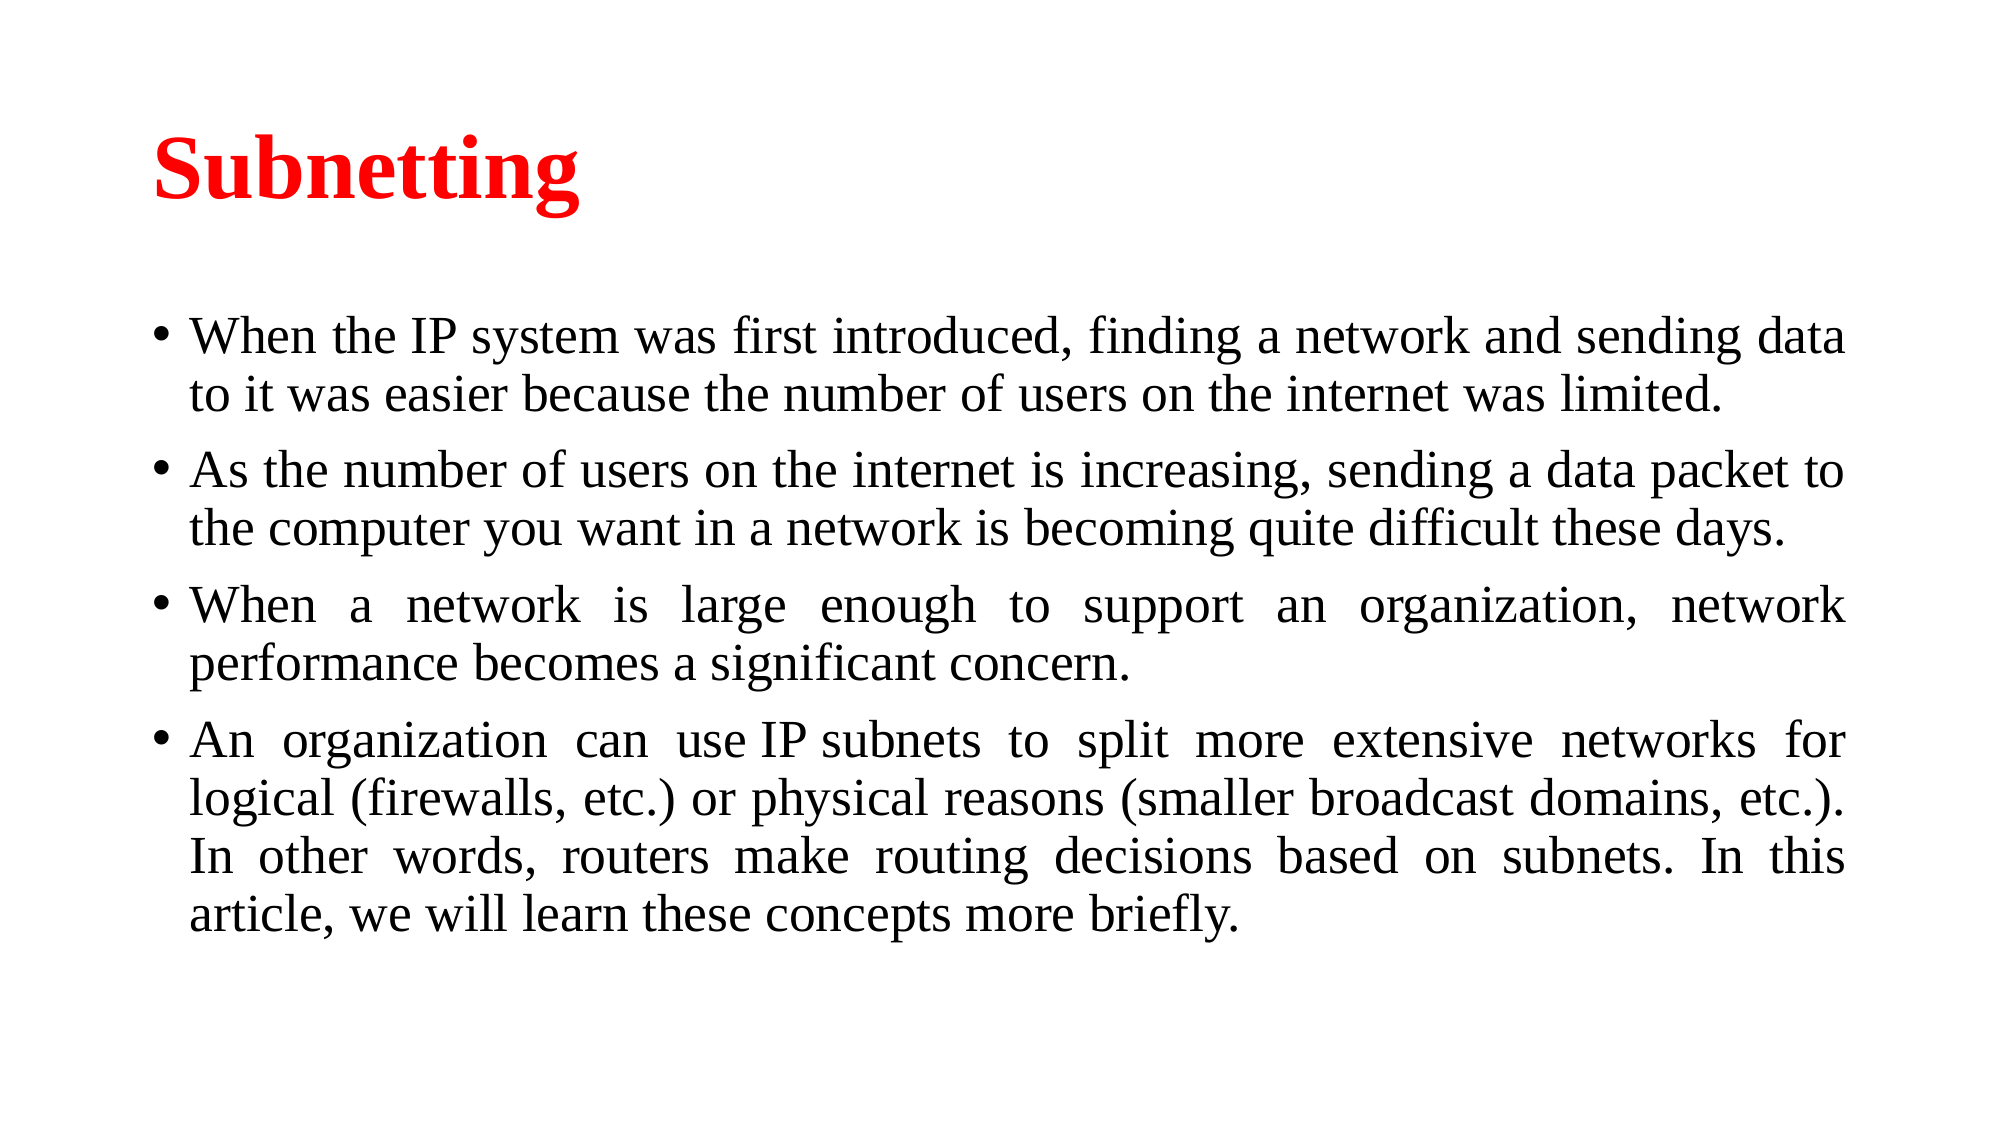

# Subnetting
When the IP system was first introduced, finding a network and sending data to it was easier because the number of users on the internet was limited.
As the number of users on the internet is increasing, sending a data packet to the computer you want in a network is becoming quite difficult these days.
When a network is large enough to support an organization, network performance becomes a significant concern.
An organization can use IP subnets to split more extensive networks for logical (firewalls, etc.) or physical reasons (smaller broadcast domains, etc.). In other words, routers make routing decisions based on subnets. In this article, we will learn these concepts more briefly.